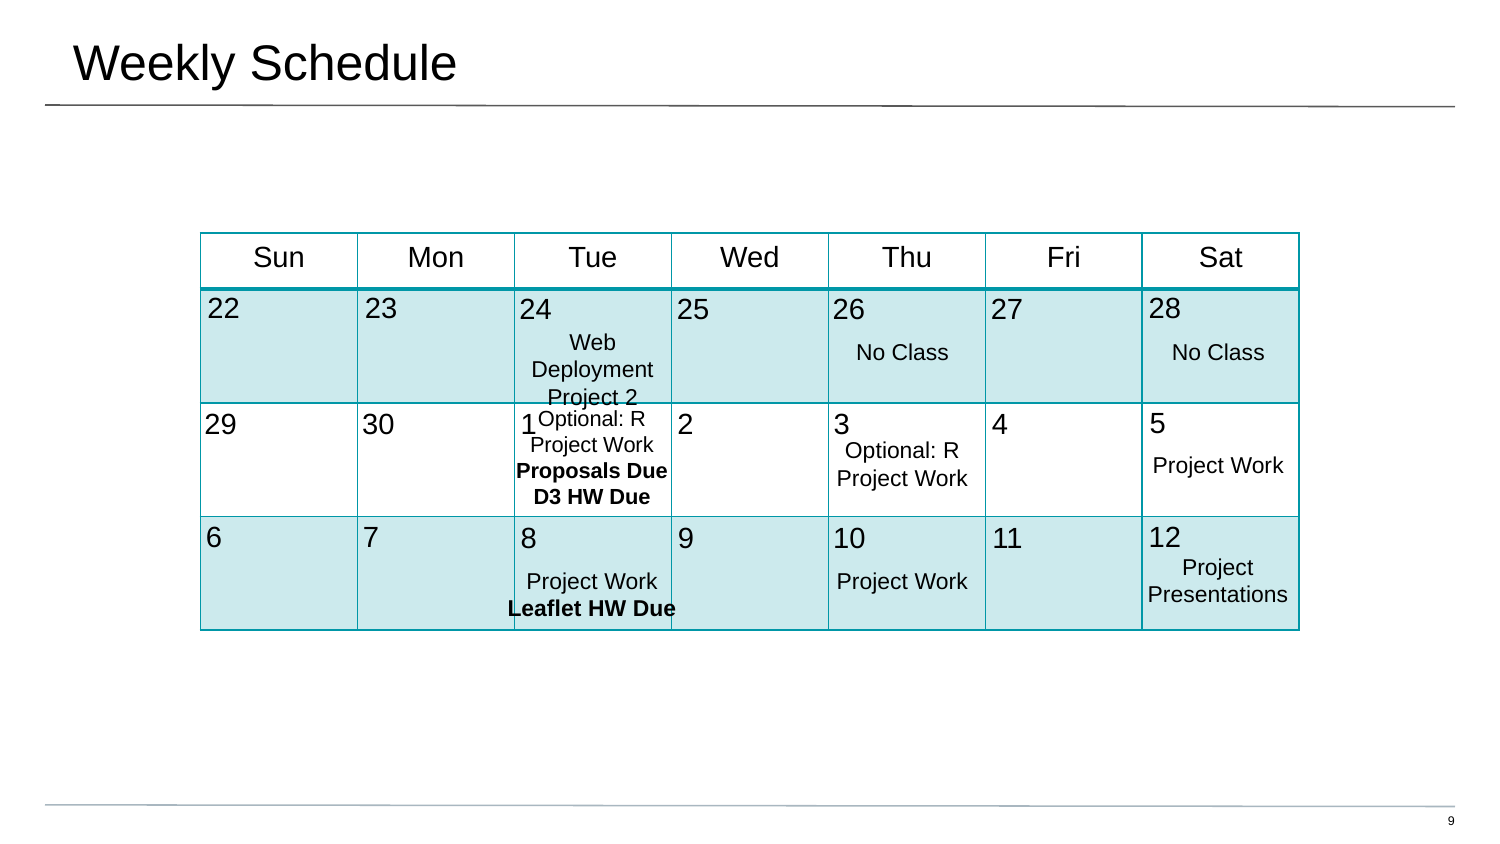

# Weekly Schedule
| Sun | Mon | Tue | Wed | Thu | Fri | Sat |
| --- | --- | --- | --- | --- | --- | --- |
|  |  |  |  |  |  |  |
|  |  |  |  |  |  |  |
|  |  |  |  |  |  |  |
22
23
28
24
25
26
27
Web Deployment
Project 2
No Class
No Class
Optional: R
Project Work
Proposals Due
D3 HW Due
5
29
30
1
2
3
4
Optional: R
Project Work
Project Work

6
7
12
8
9
10
11
Project
Presentations
Project Work
Leaflet HW Due
Project Work

9